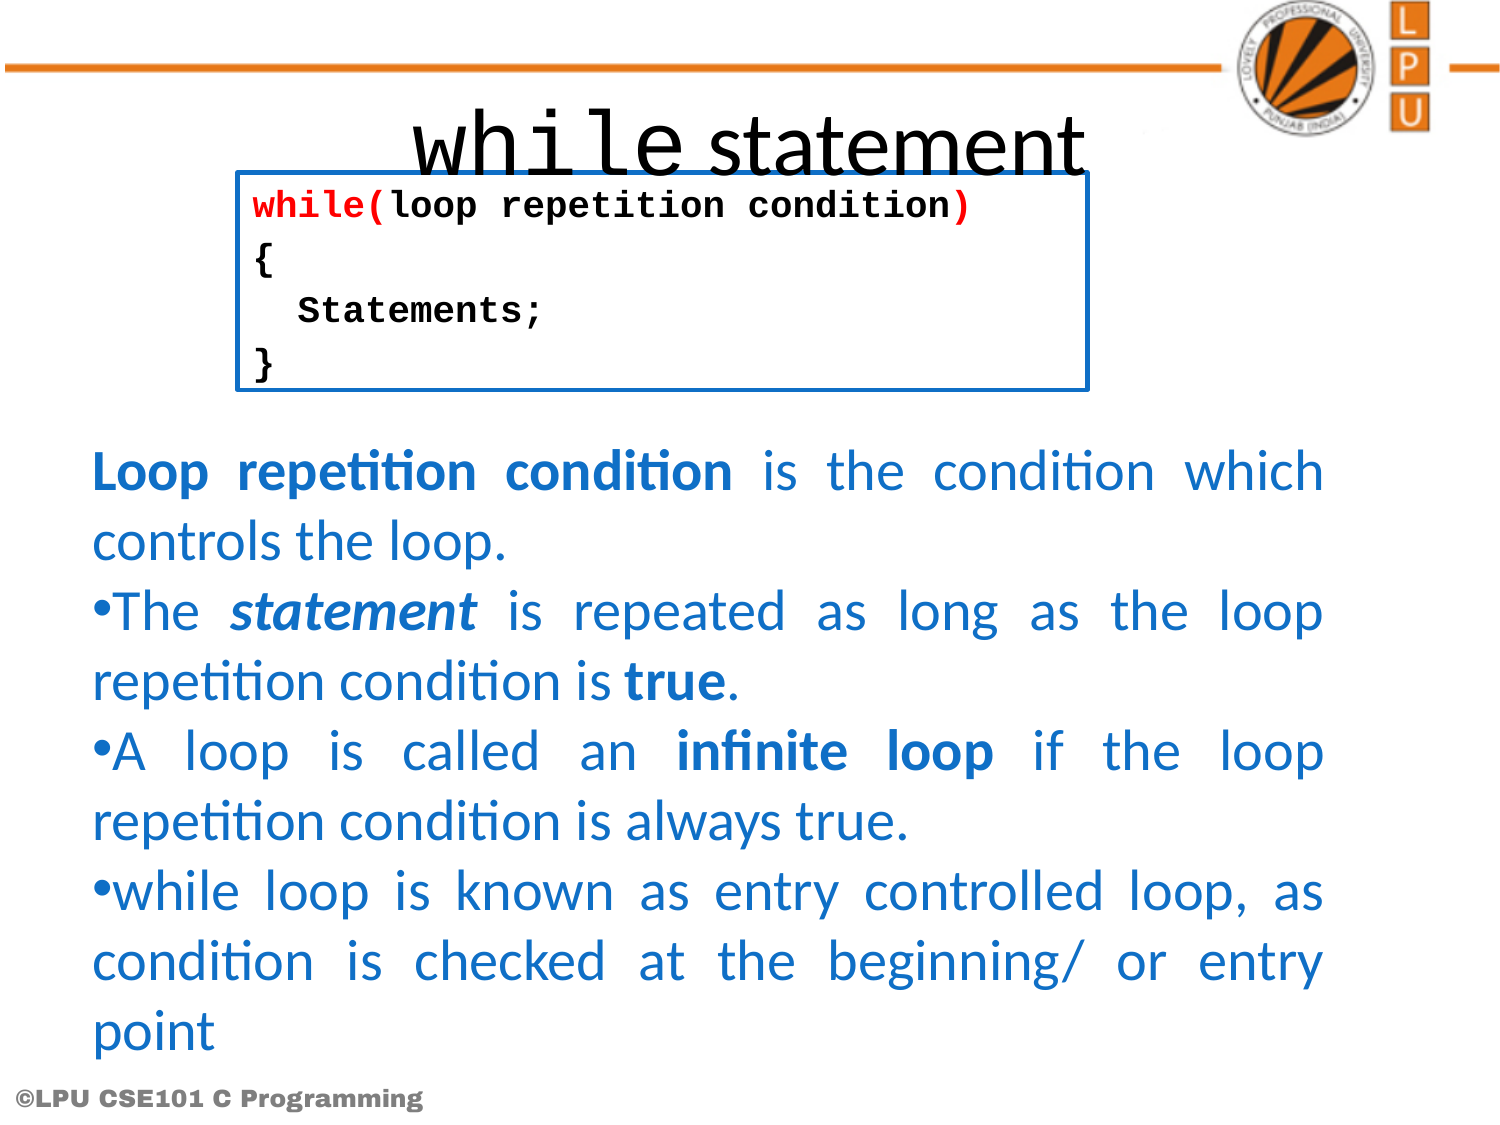

# while statement
while(loop repetition condition)
{
  Statements;
}
Loop repetition condition is the condition which controls the loop.
The statement is repeated as long as the loop repetition condition is true.
A loop is called an infinite loop if the loop repetition condition is always true.
while loop is known as entry controlled loop, as condition is checked at the beginning/ or entry point